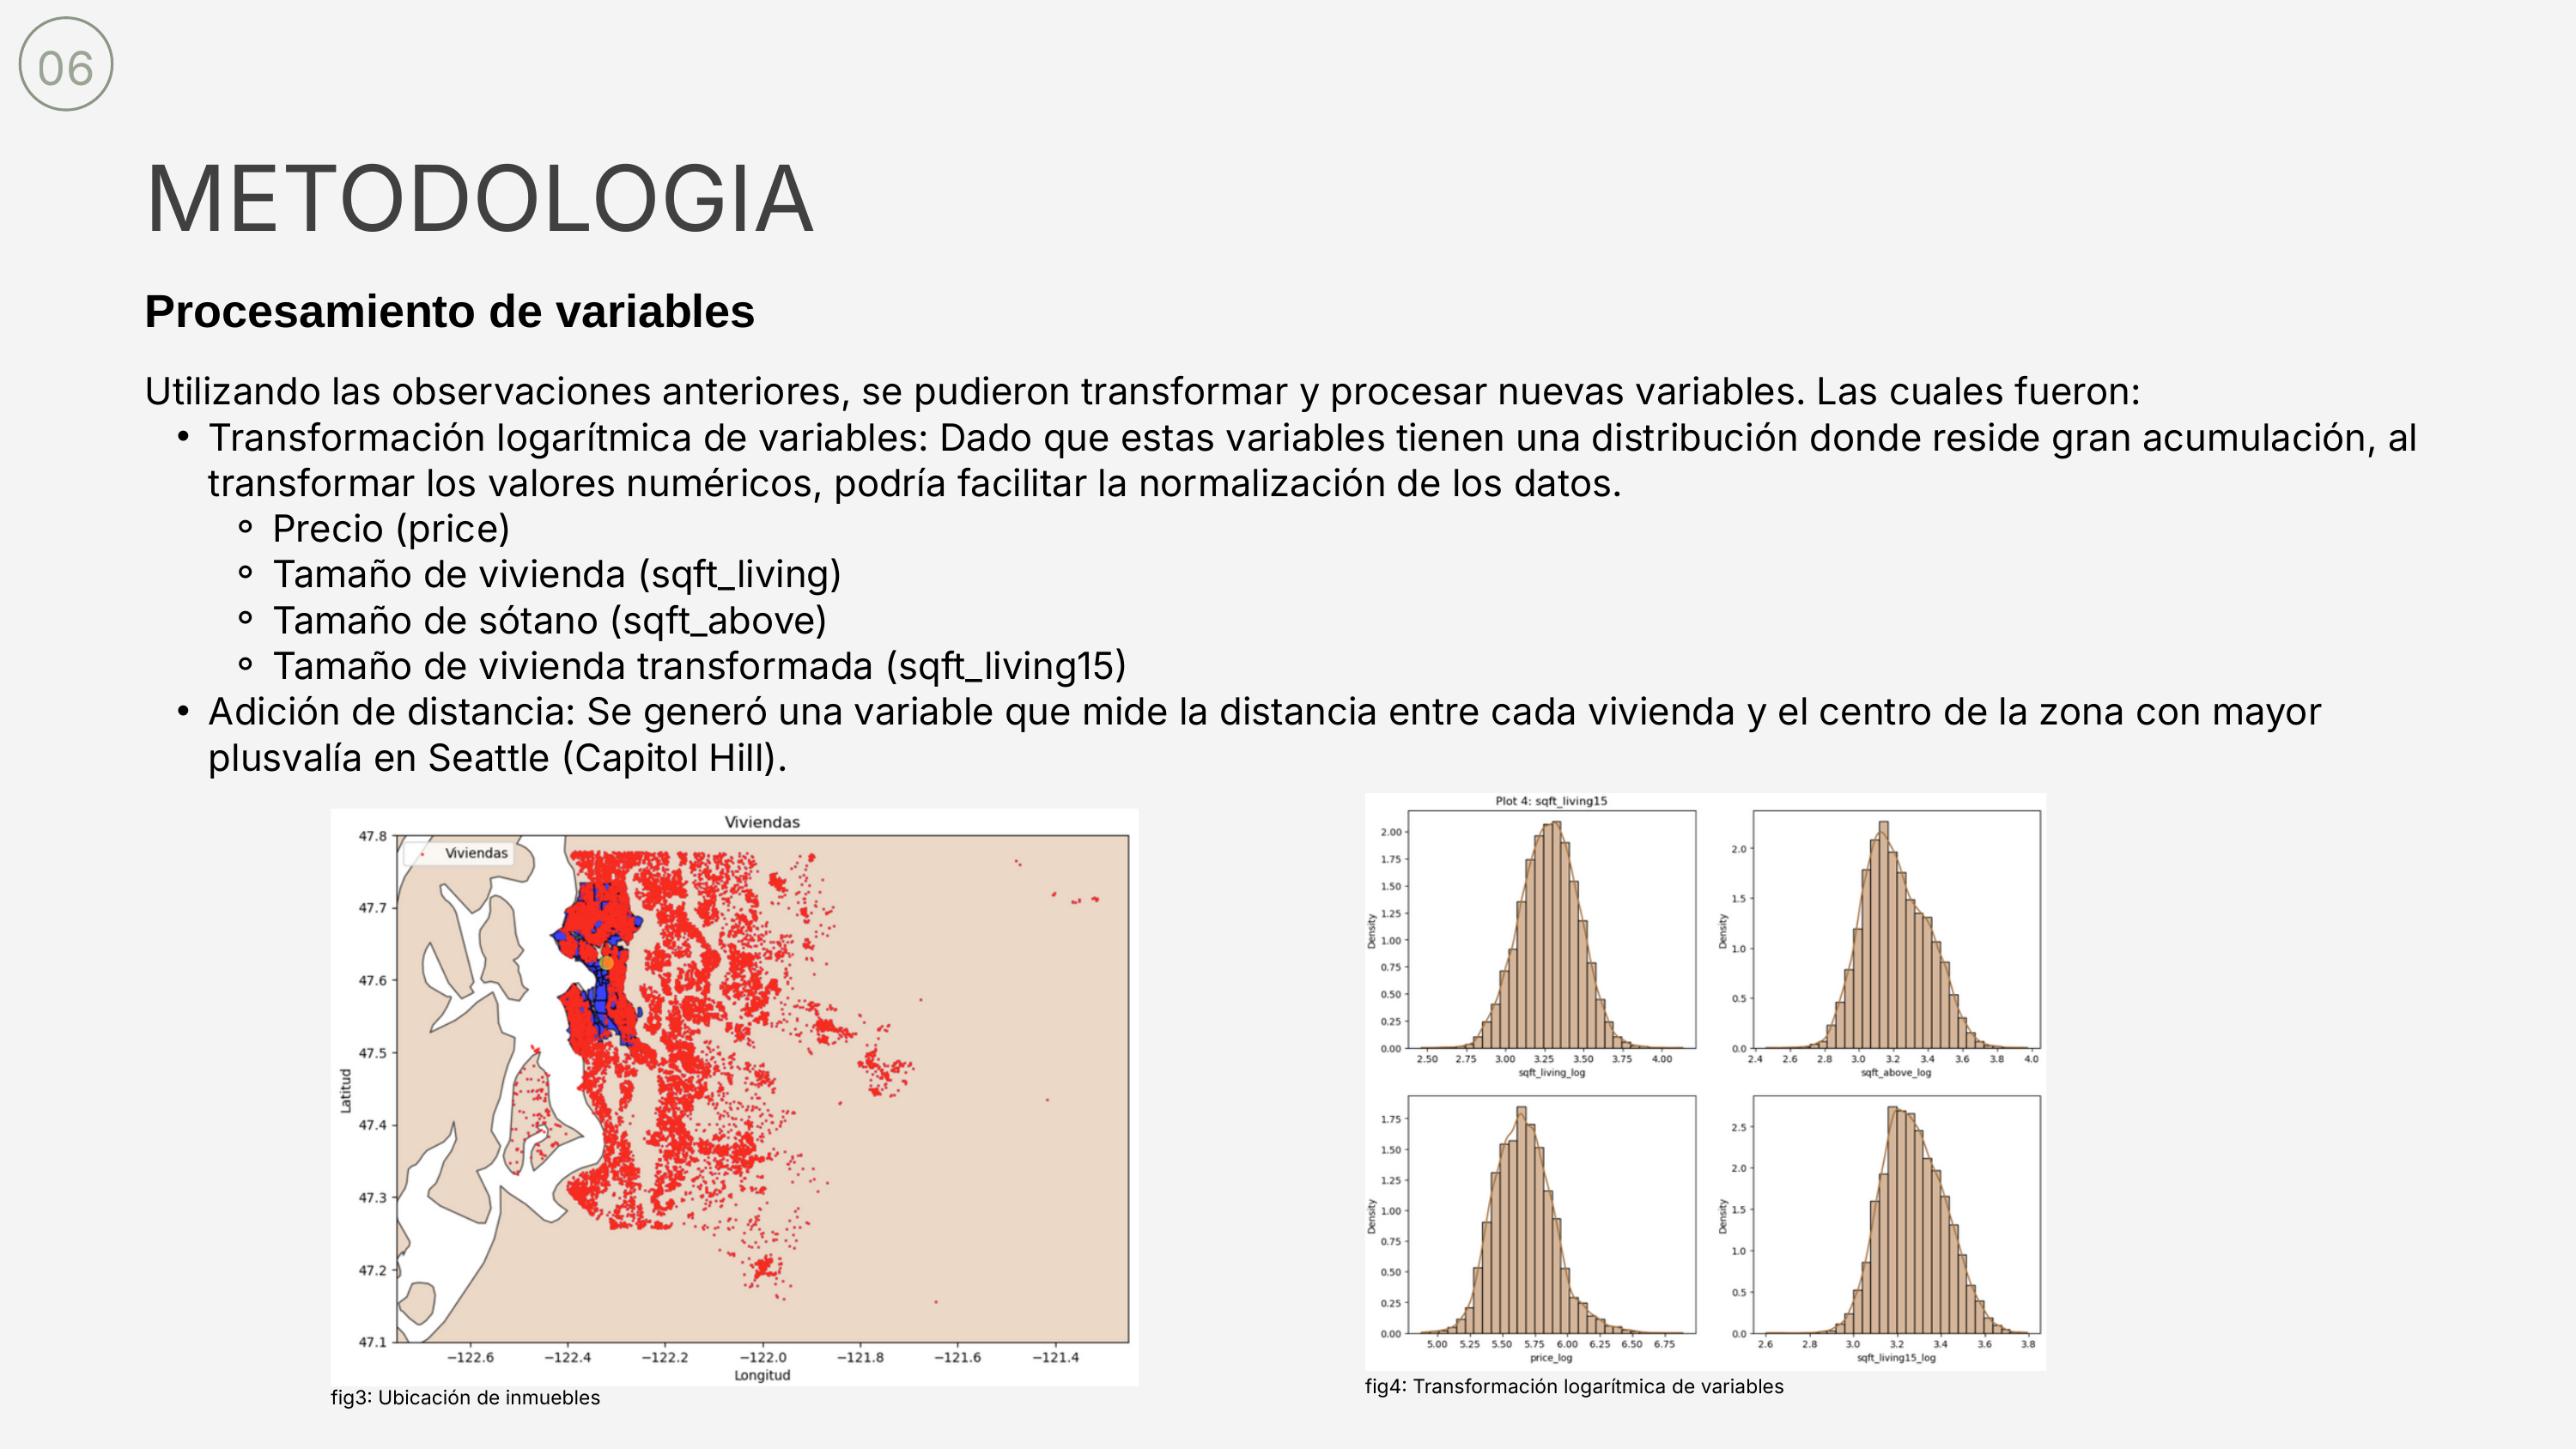

06
METODOLOGIA
Procesamiento de variables
Utilizando las observaciones anteriores, se pudieron transformar y procesar nuevas variables. Las cuales fueron:
Transformación logarítmica de variables: Dado que estas variables tienen una distribución donde reside gran acumulación, al transformar los valores numéricos, podría facilitar la normalización de los datos.
Precio (price)
Tamaño de vivienda (sqft_living)
Tamaño de sótano (sqft_above)
Tamaño de vivienda transformada (sqft_living15)
Adición de distancia: Se generó una variable que mide la distancia entre cada vivienda y el centro de la zona con mayor plusvalía en Seattle (Capitol Hill).

fig4: Transformación logarítmica de variables
fig3: Ubicación de inmuebles